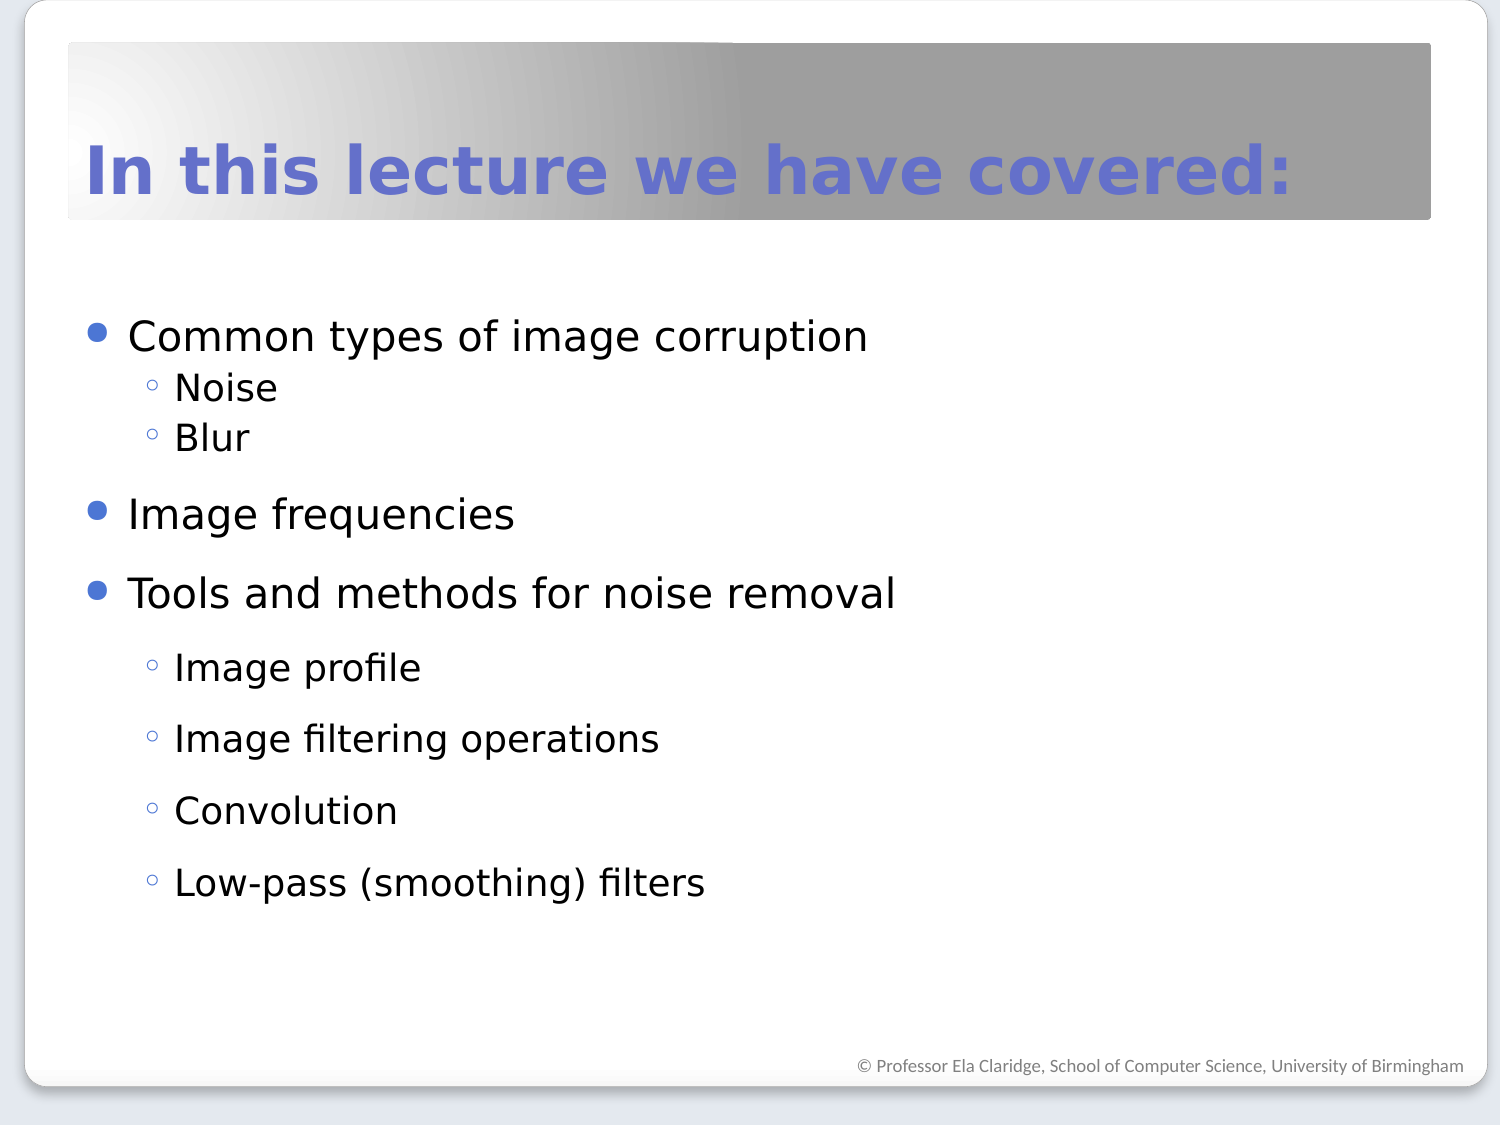

# In this lecture we have covered:
Common types of image corruption
Noise
Blur
Image frequencies
Tools and methods for noise removal
Image profile
Image filtering operations
Convolution
Low-pass (smoothing) filters